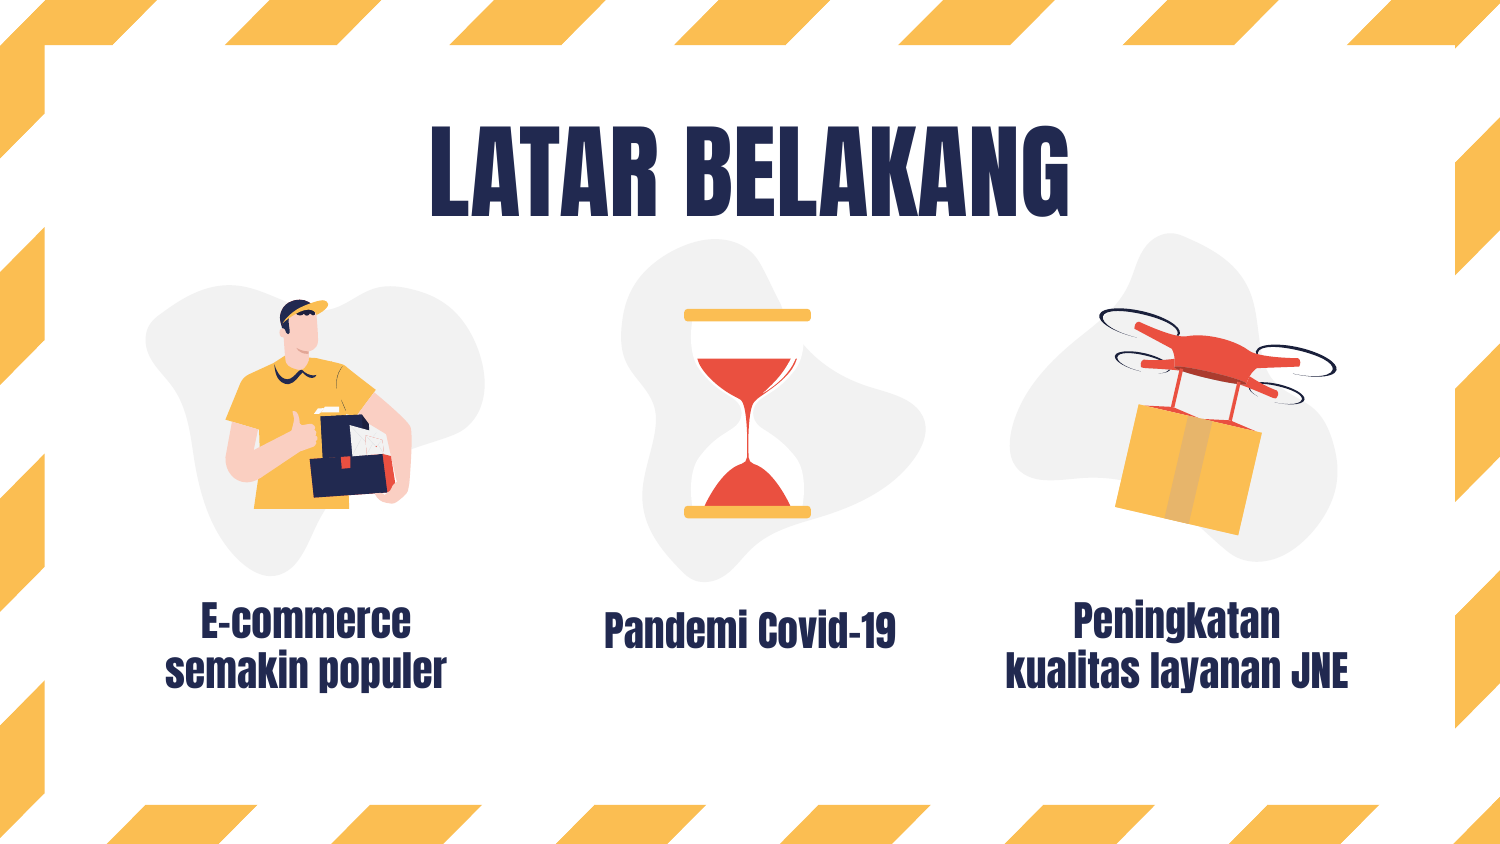

LATAR BELAKANG

# E-commerce semakin populer
Peningkatan kualitas layanan JNE
Pandemi Covid-19